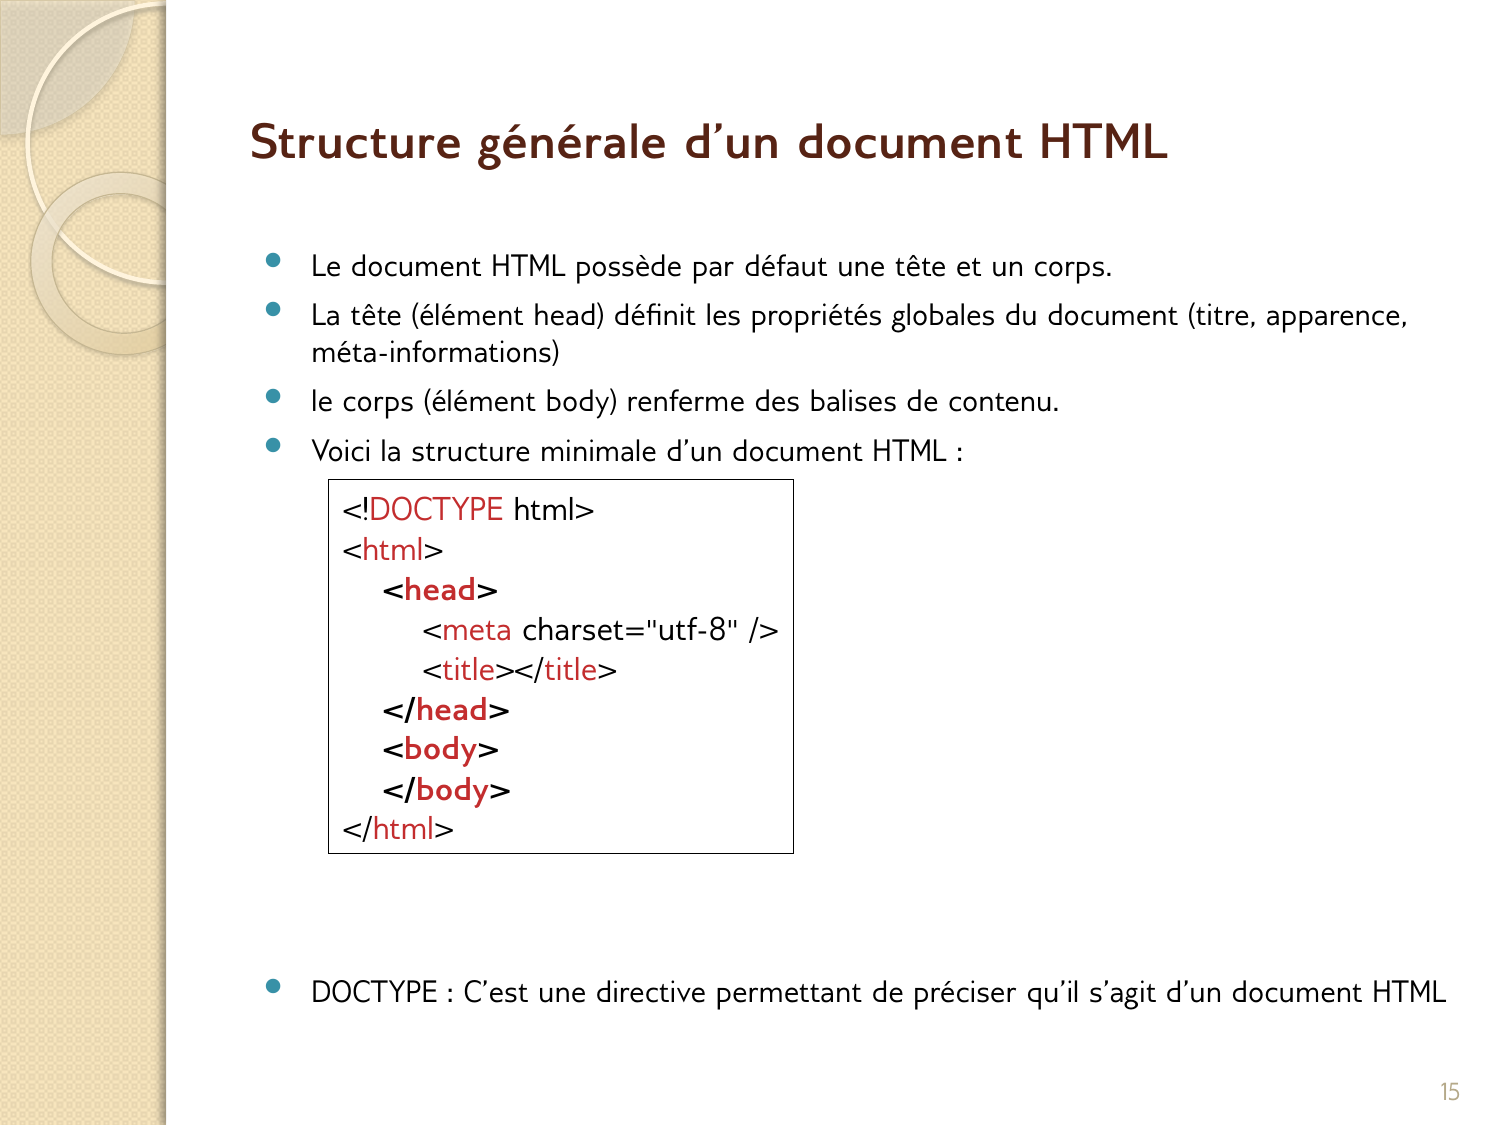

# Structure générale d’un document HTML
Le document HTML possède par défaut une tête et un corps.
La tête (élément head) définit les propriétés globales du document (titre, apparence, méta-informations)
le corps (élément body) renferme des balises de contenu.
Voici la structure minimale d’un document HTML :

DOCTYPE : C’est une directive permettant de préciser qu’il s’agit d’un document HTML

<!DOCTYPE html>
<html>
    <head>
        <meta charset="utf-8" />
        <title></title>
    </head>
    <body>
    </body>
</html>
15